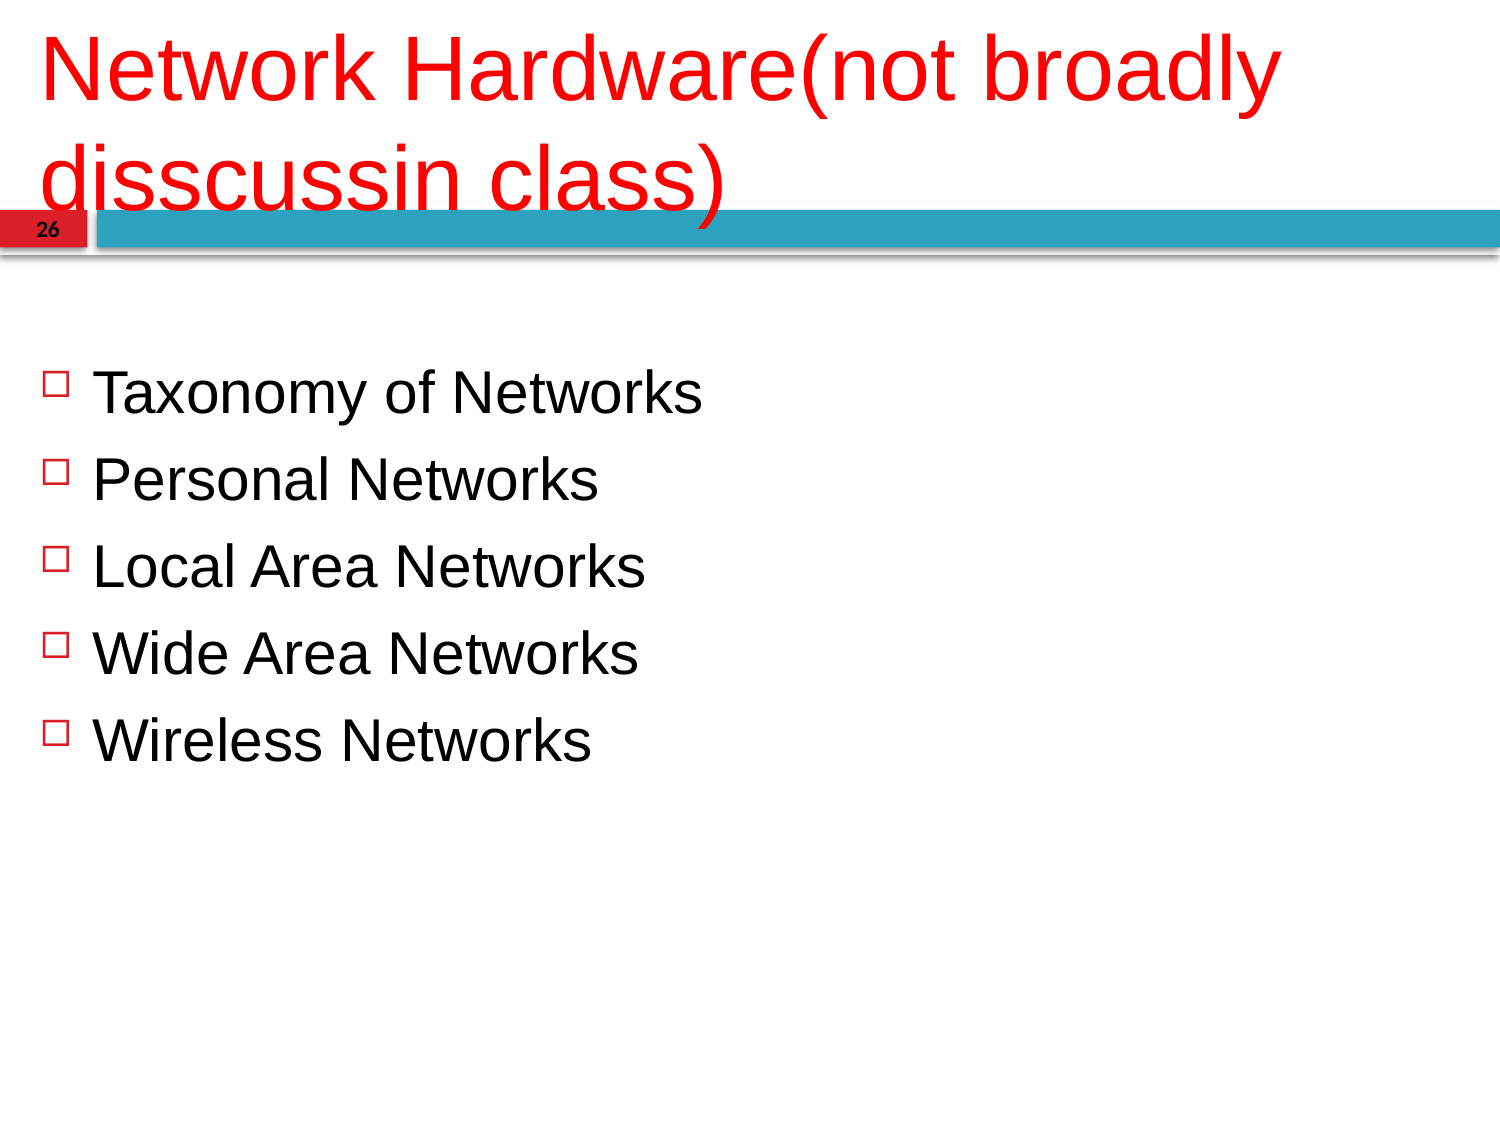

# Network Hardware(not broadly disscussin class)
26

Taxonomy of Networks
Personal Networks
Local Area Networks
Wide Area Networks
Wireless Networks